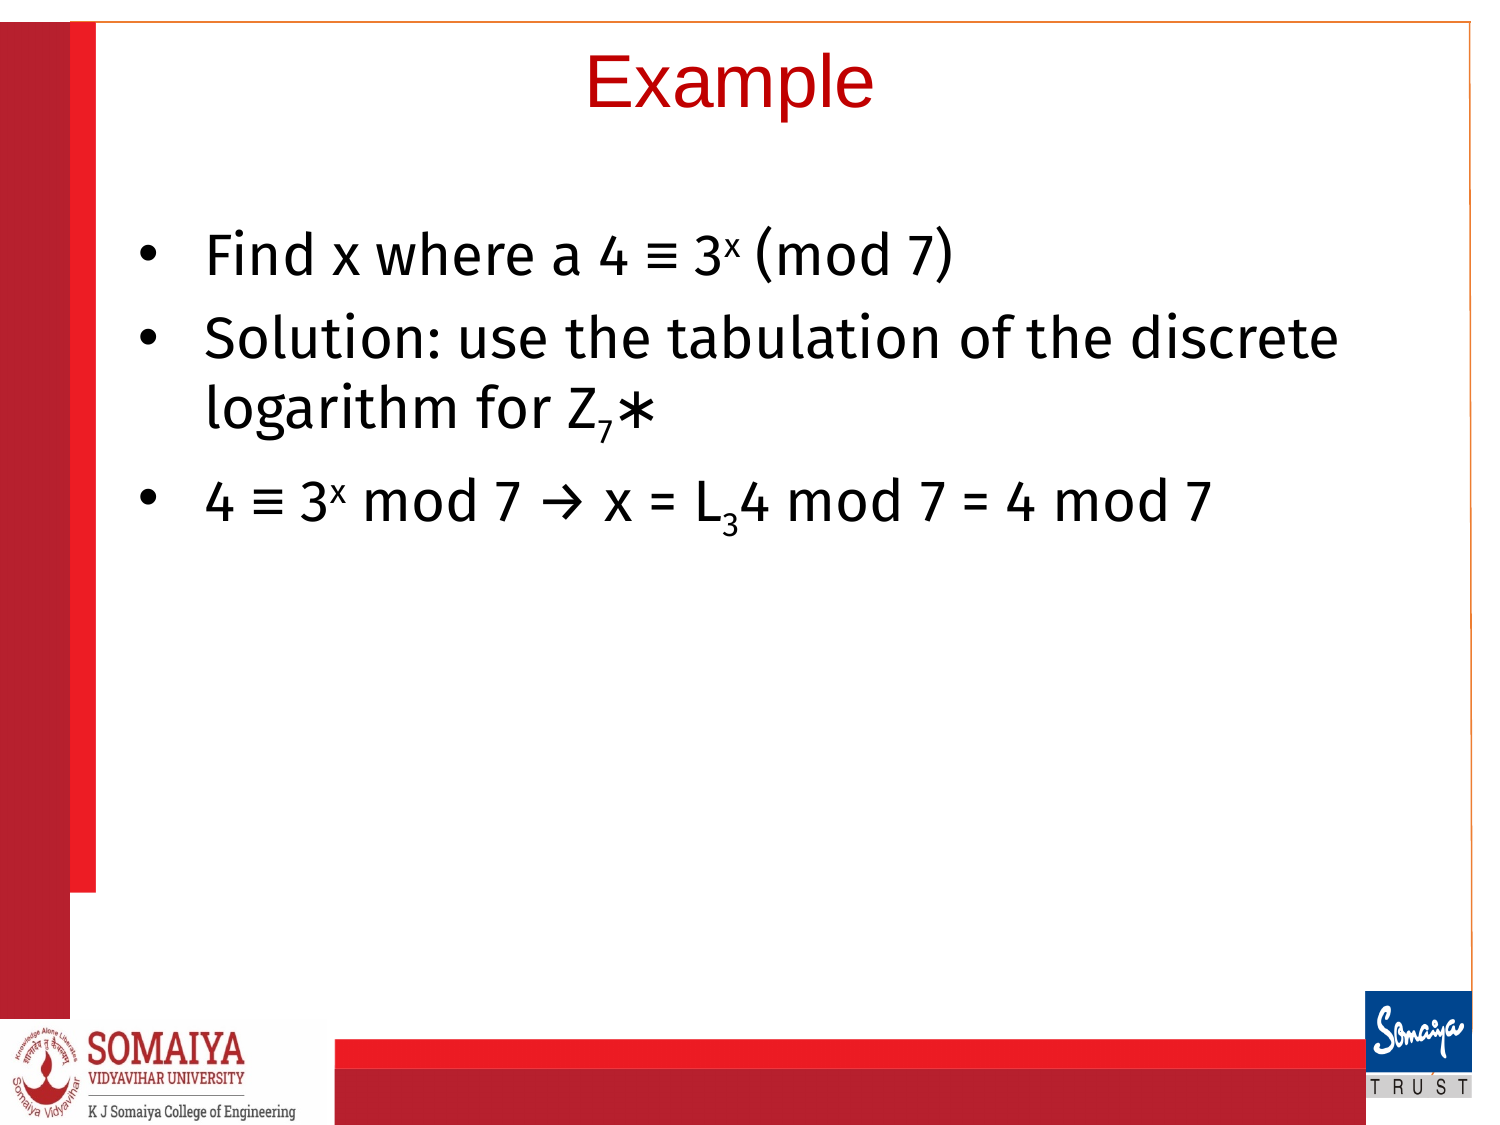

# Example
Find x where a 4 ≡ 3x (mod 7)
Solution: use the tabulation of the discrete logarithm for Z7∗
4 ≡ 3x mod 7 → x = L34 mod 7 = 4 mod 7